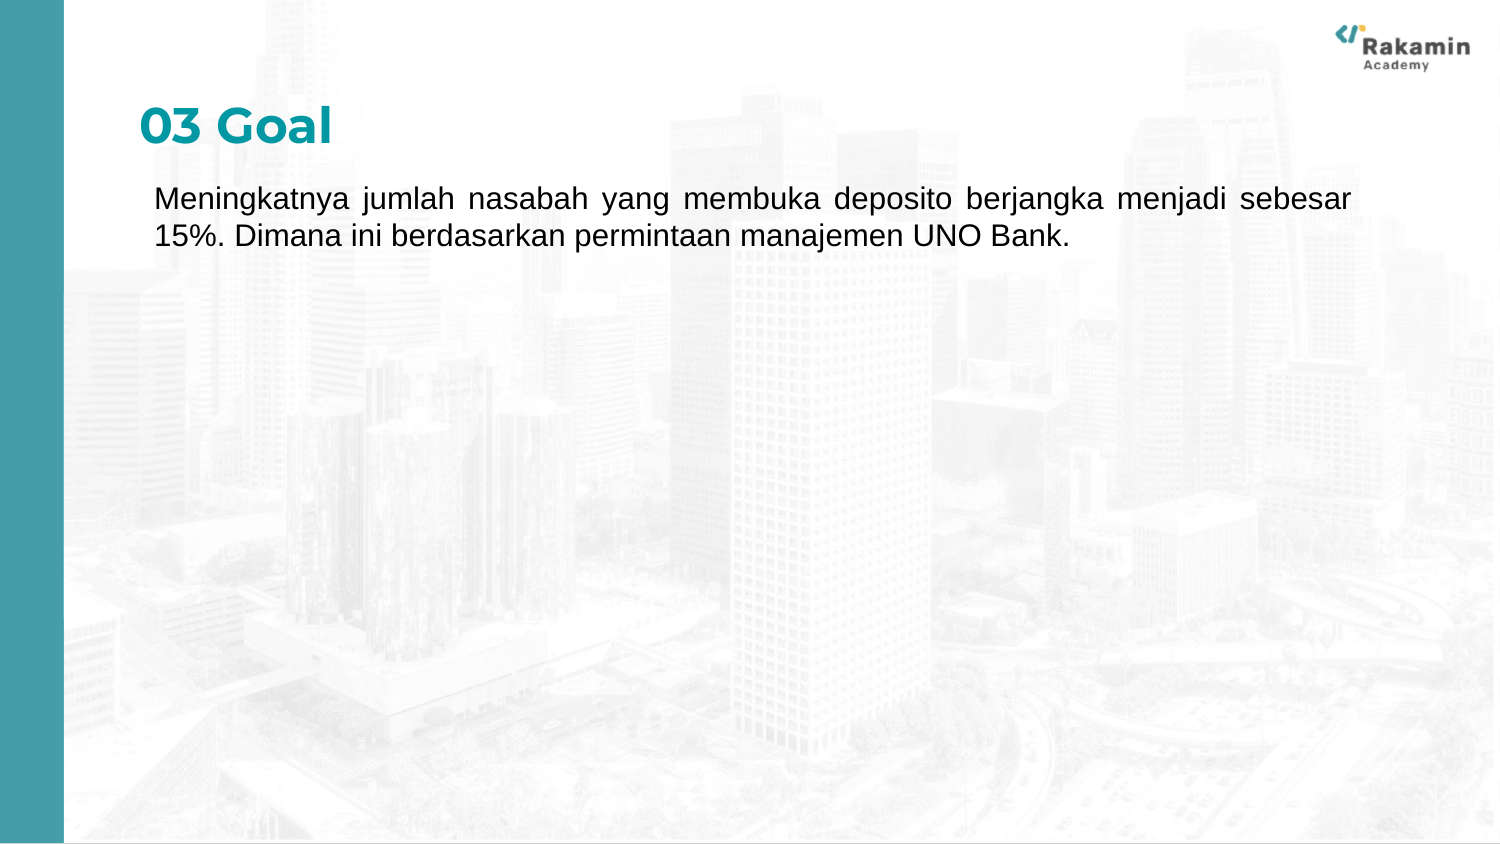

03 Goal
Meningkatnya jumlah nasabah yang membuka deposito berjangka menjadi sebesar 15%. Dimana ini berdasarkan permintaan manajemen UNO Bank.